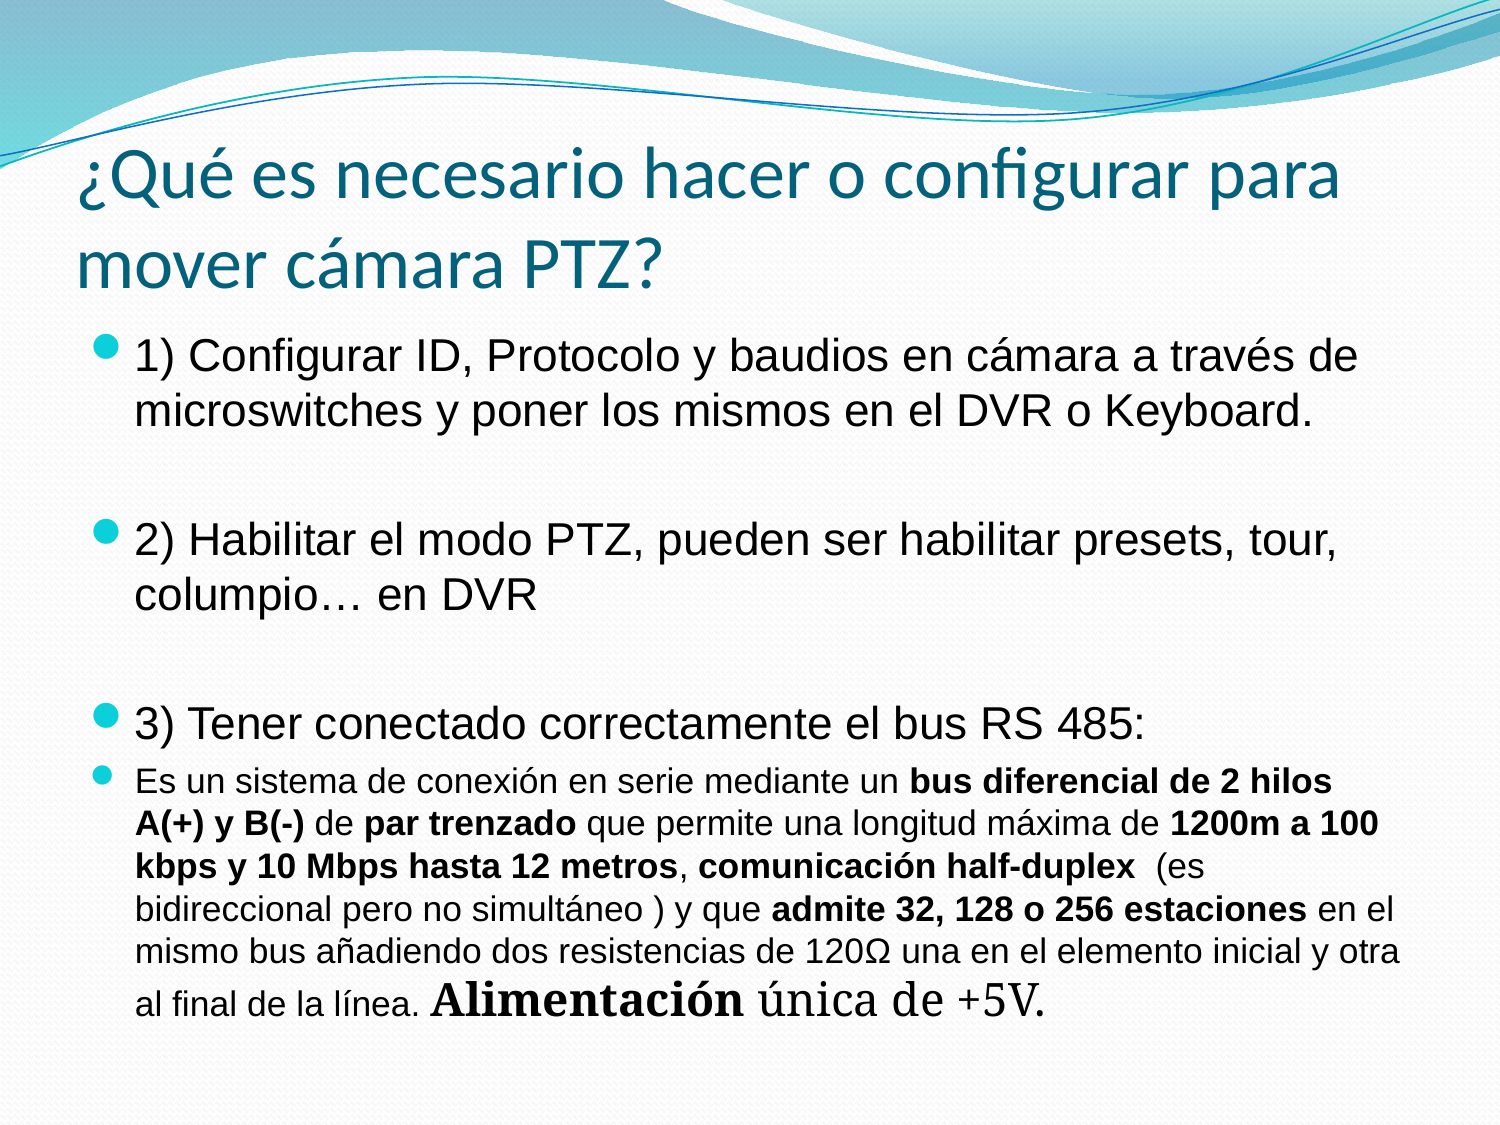

# ¿Qué es necesario hacer o configurar para mover cámara PTZ?
1) Configurar ID, Protocolo y baudios en cámara a través de microswitches y poner los mismos en el DVR o Keyboard.

2) Habilitar el modo PTZ, pueden ser habilitar presets, tour, columpio… en DVR

3) Tener conectado correctamente el bus RS 485:
Es un sistema de conexión en serie mediante un bus diferencial de 2 hilos  A(+) y B(-) de par trenzado que permite una longitud máxima de 1200m a 100 kbps y 10 Mbps hasta 12 metros, comunicación half-duplex  (es bidireccional pero no simultáneo ) y que admite 32, 128 o 256 estaciones en el mismo bus añadiendo dos resistencias de 120Ω una en el elemento inicial y otra al final de la línea. Alimentación única de +5V.